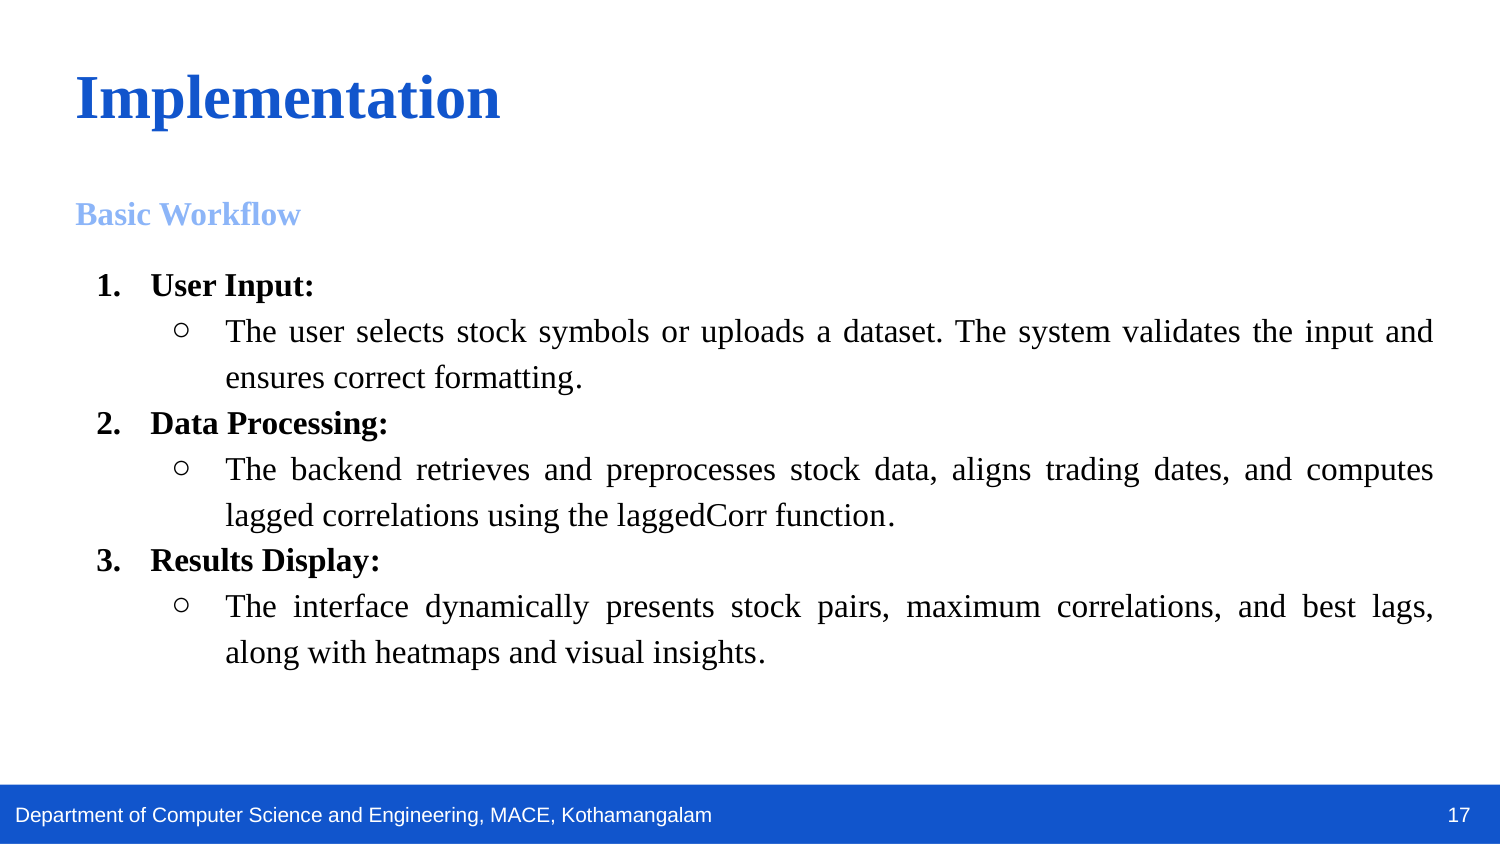

Implementation
Basic Workflow
User Input:
The user selects stock symbols or uploads a dataset. The system validates the input and ensures correct formatting.
Data Processing:
The backend retrieves and preprocesses stock data, aligns trading dates, and computes lagged correlations using the laggedCorr function.
Results Display:
The interface dynamically presents stock pairs, maximum correlations, and best lags, along with heatmaps and visual insights.

17